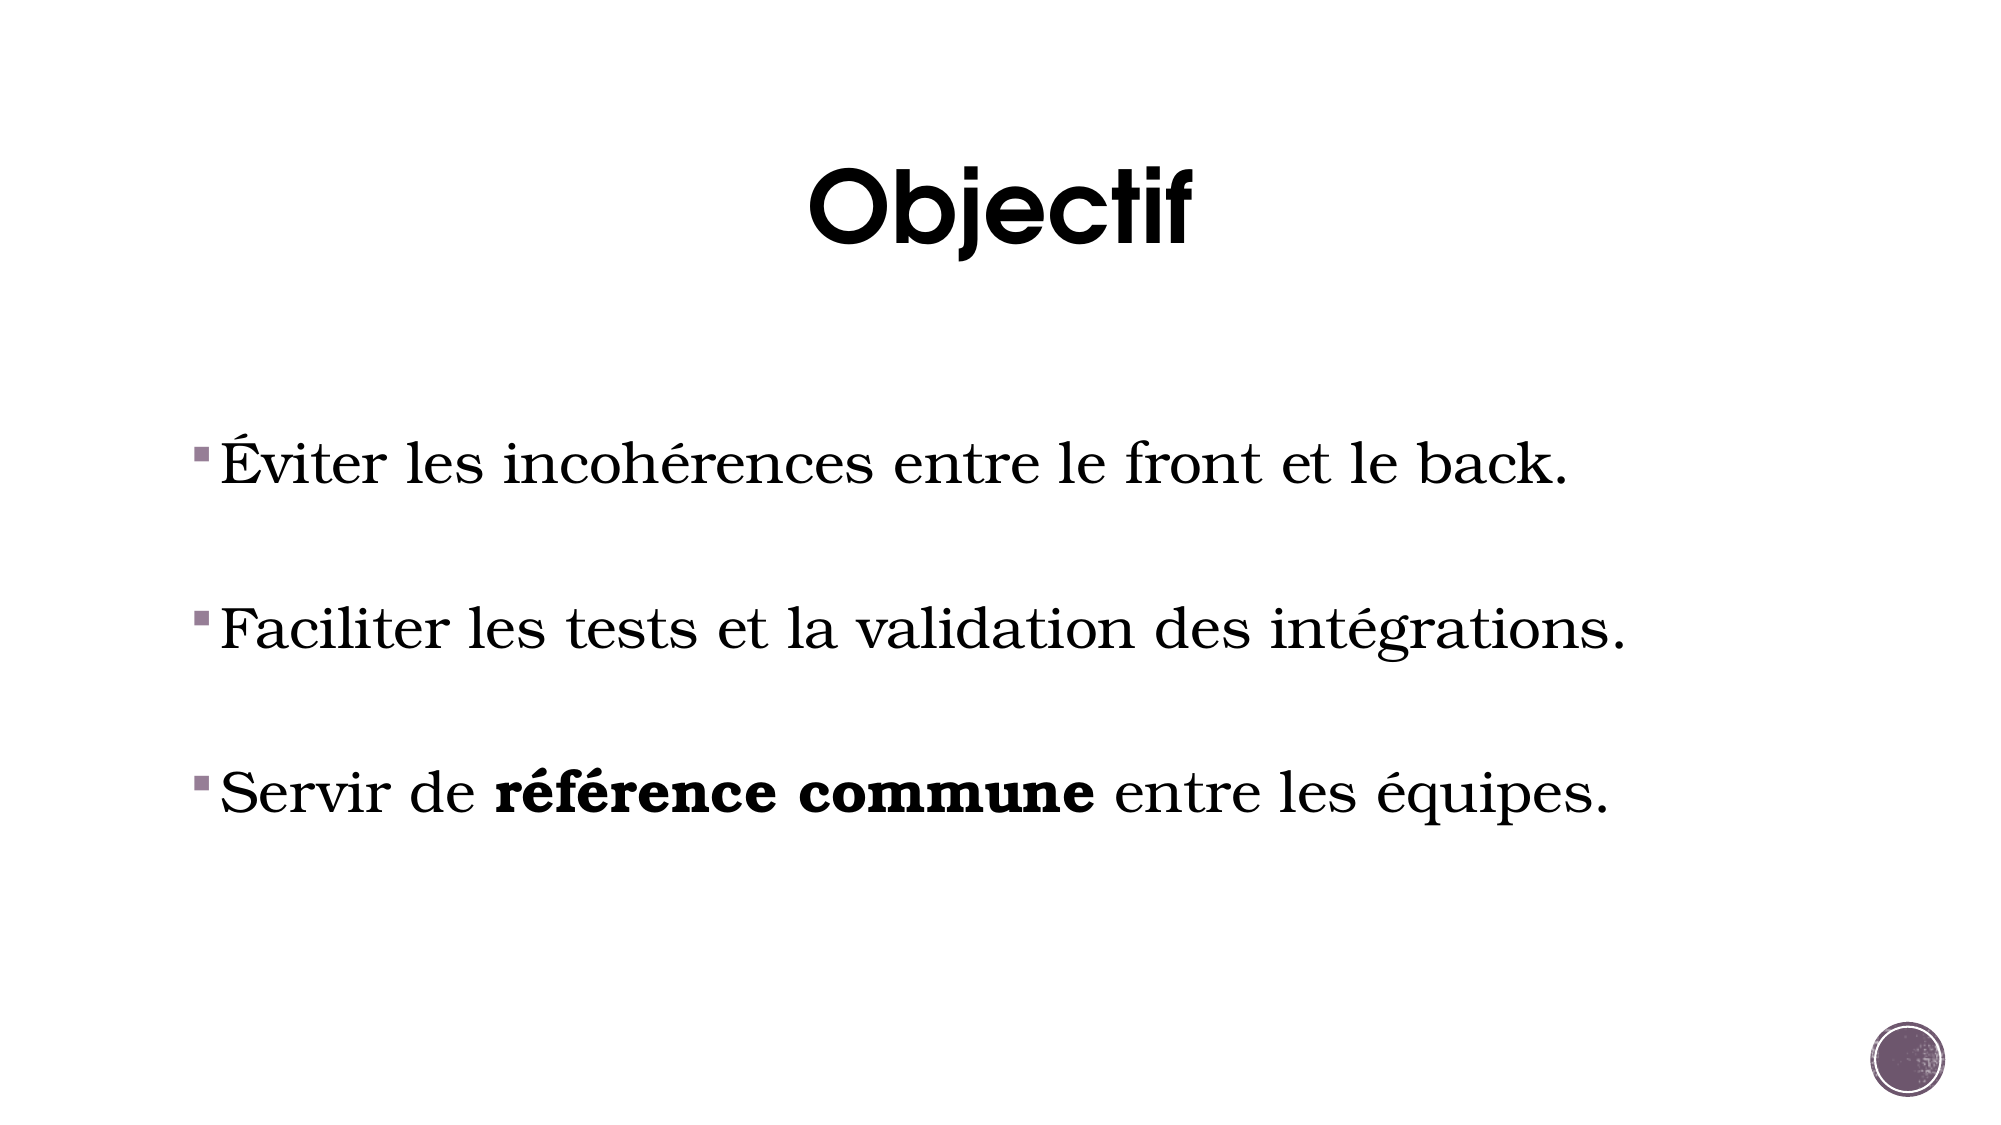

# Objectif
Éviter les incohérences entre le front et le back.
Faciliter les tests et la validation des intégrations.
Servir de référence commune entre les équipes.